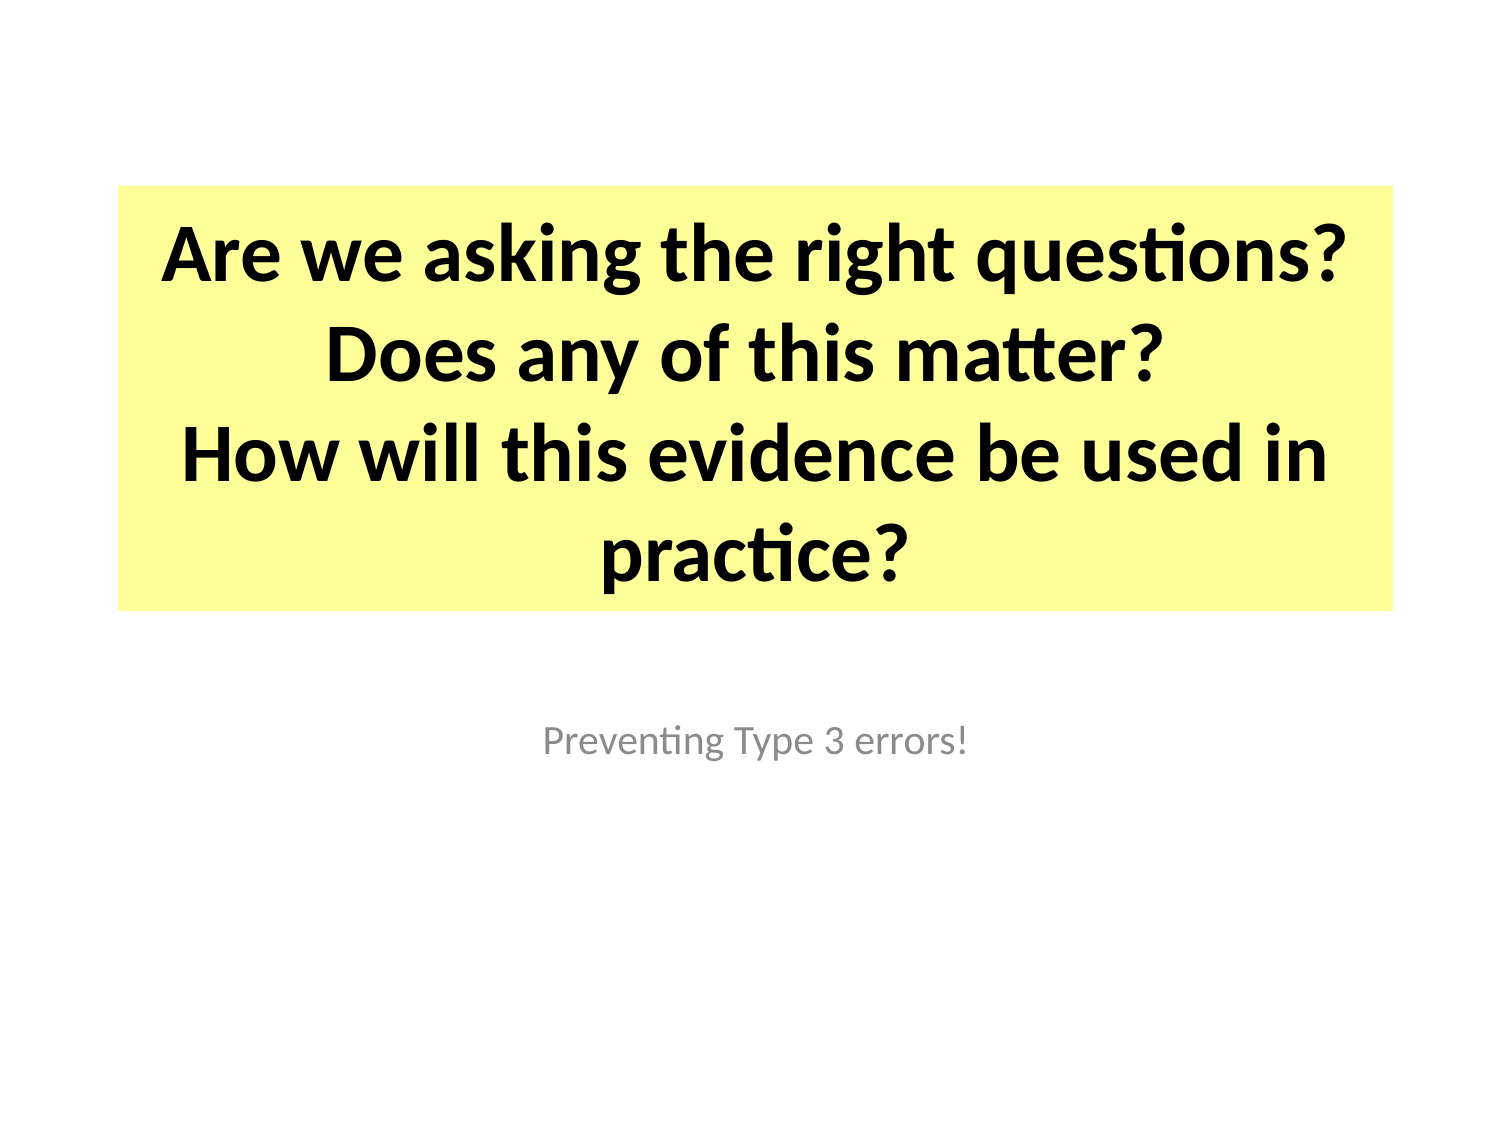

# Are we asking the right questions? Does any of this matter? How will this evidence be used in practice?
Preventing Type 3 errors!